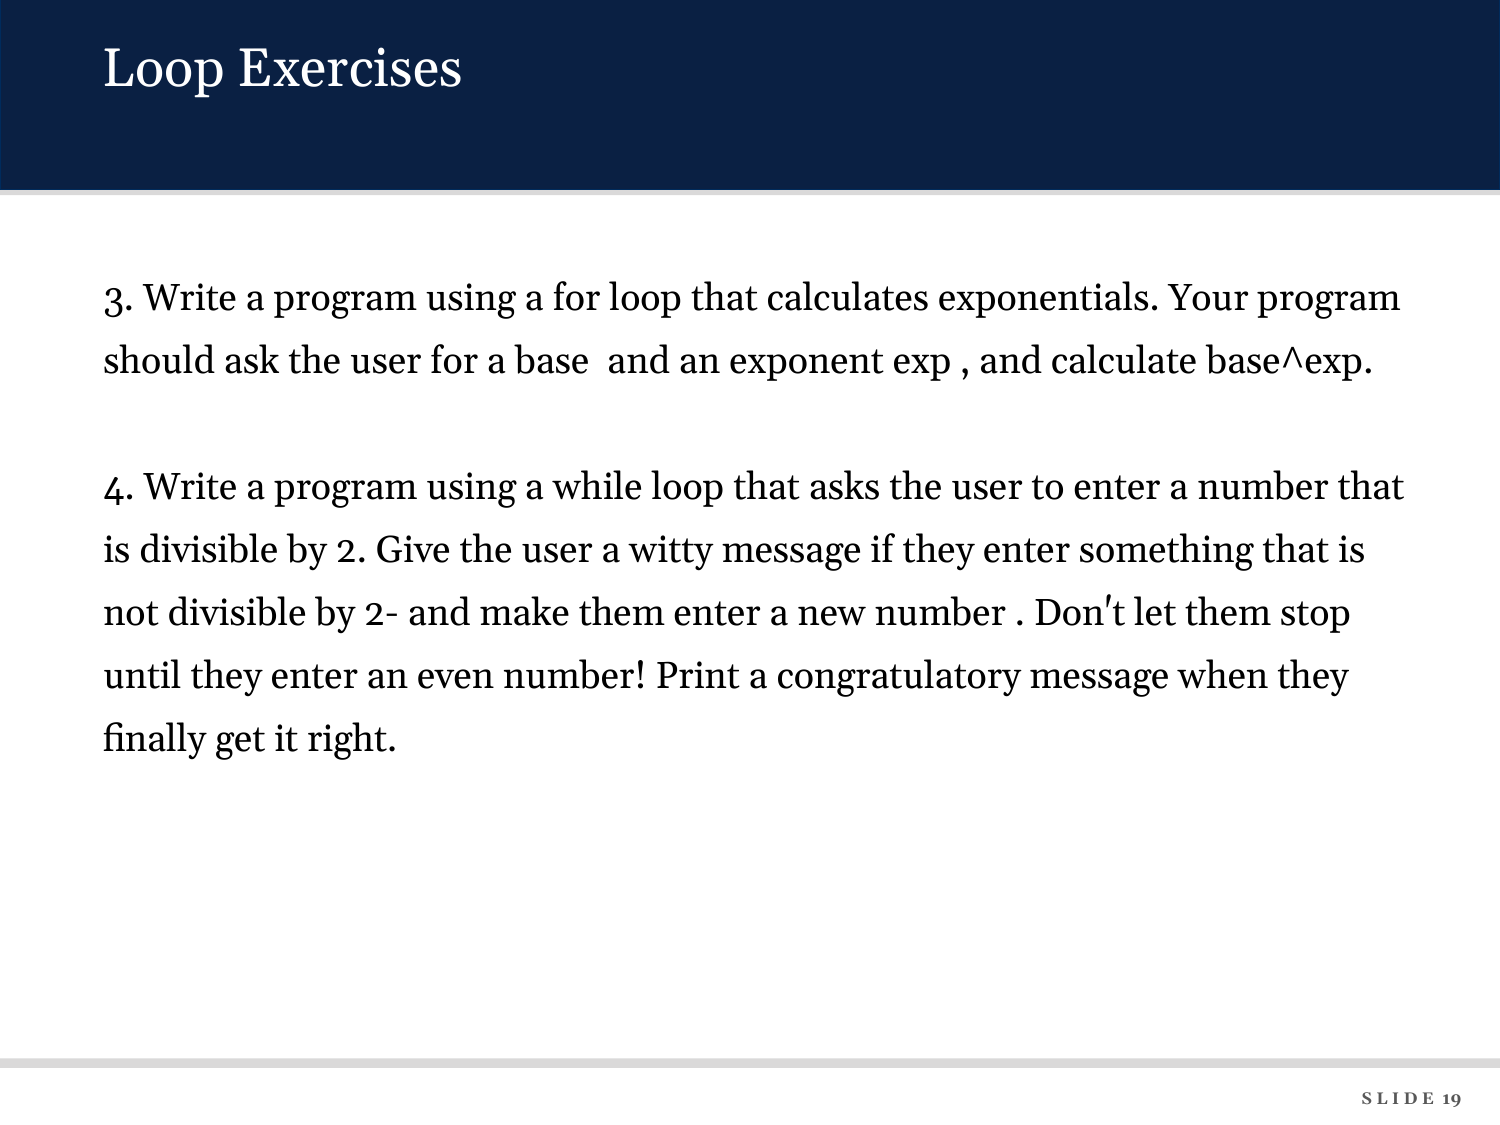

Loop Exercises

3. Write a program using a for loop that calculates exponentials. Your program should ask the user for a base  and an exponent exp , and calculate base^exp.

4. Write a program using a while loop that asks the user to enter a number that is divisible by 2. Give the user a witty message if they enter something that is not divisible by 2- and make them enter a new number . Don't let them stop until they enter an even number! Print a congratulatory message when they finally get it right.